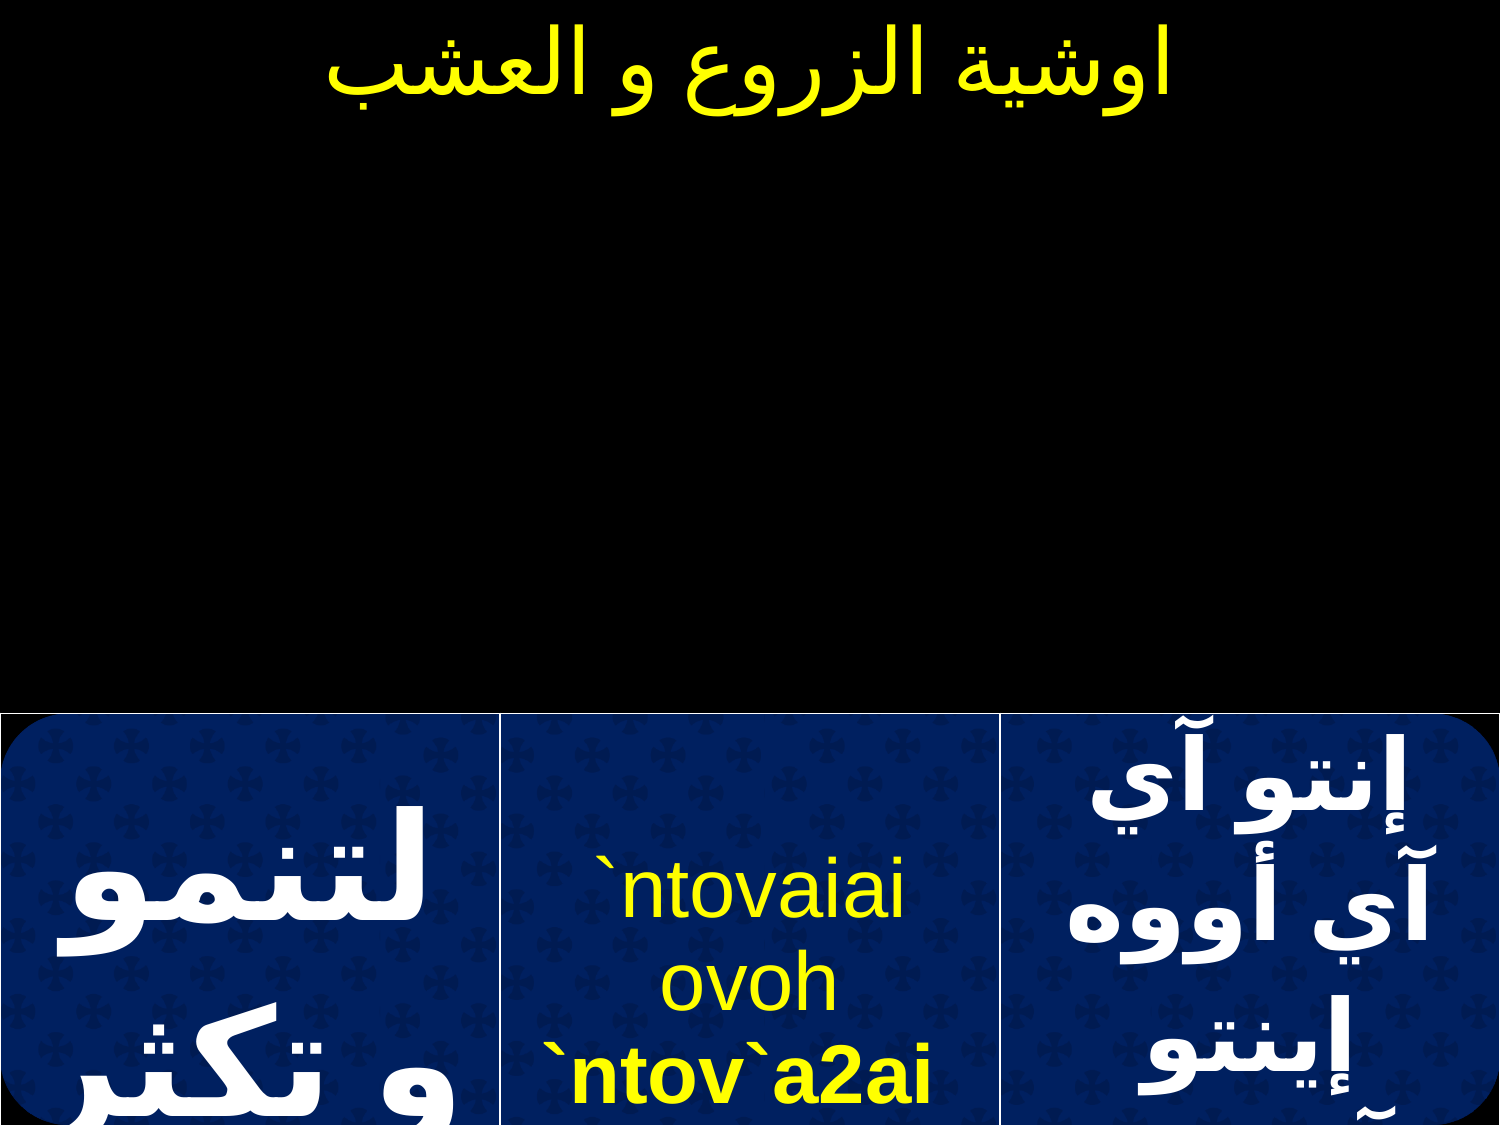

| لتنمو و تكثر | `ntovaiai ovoh `ntov`a2ai | إنتو آي آي أووه إينتو آشاي |
| --- | --- | --- |